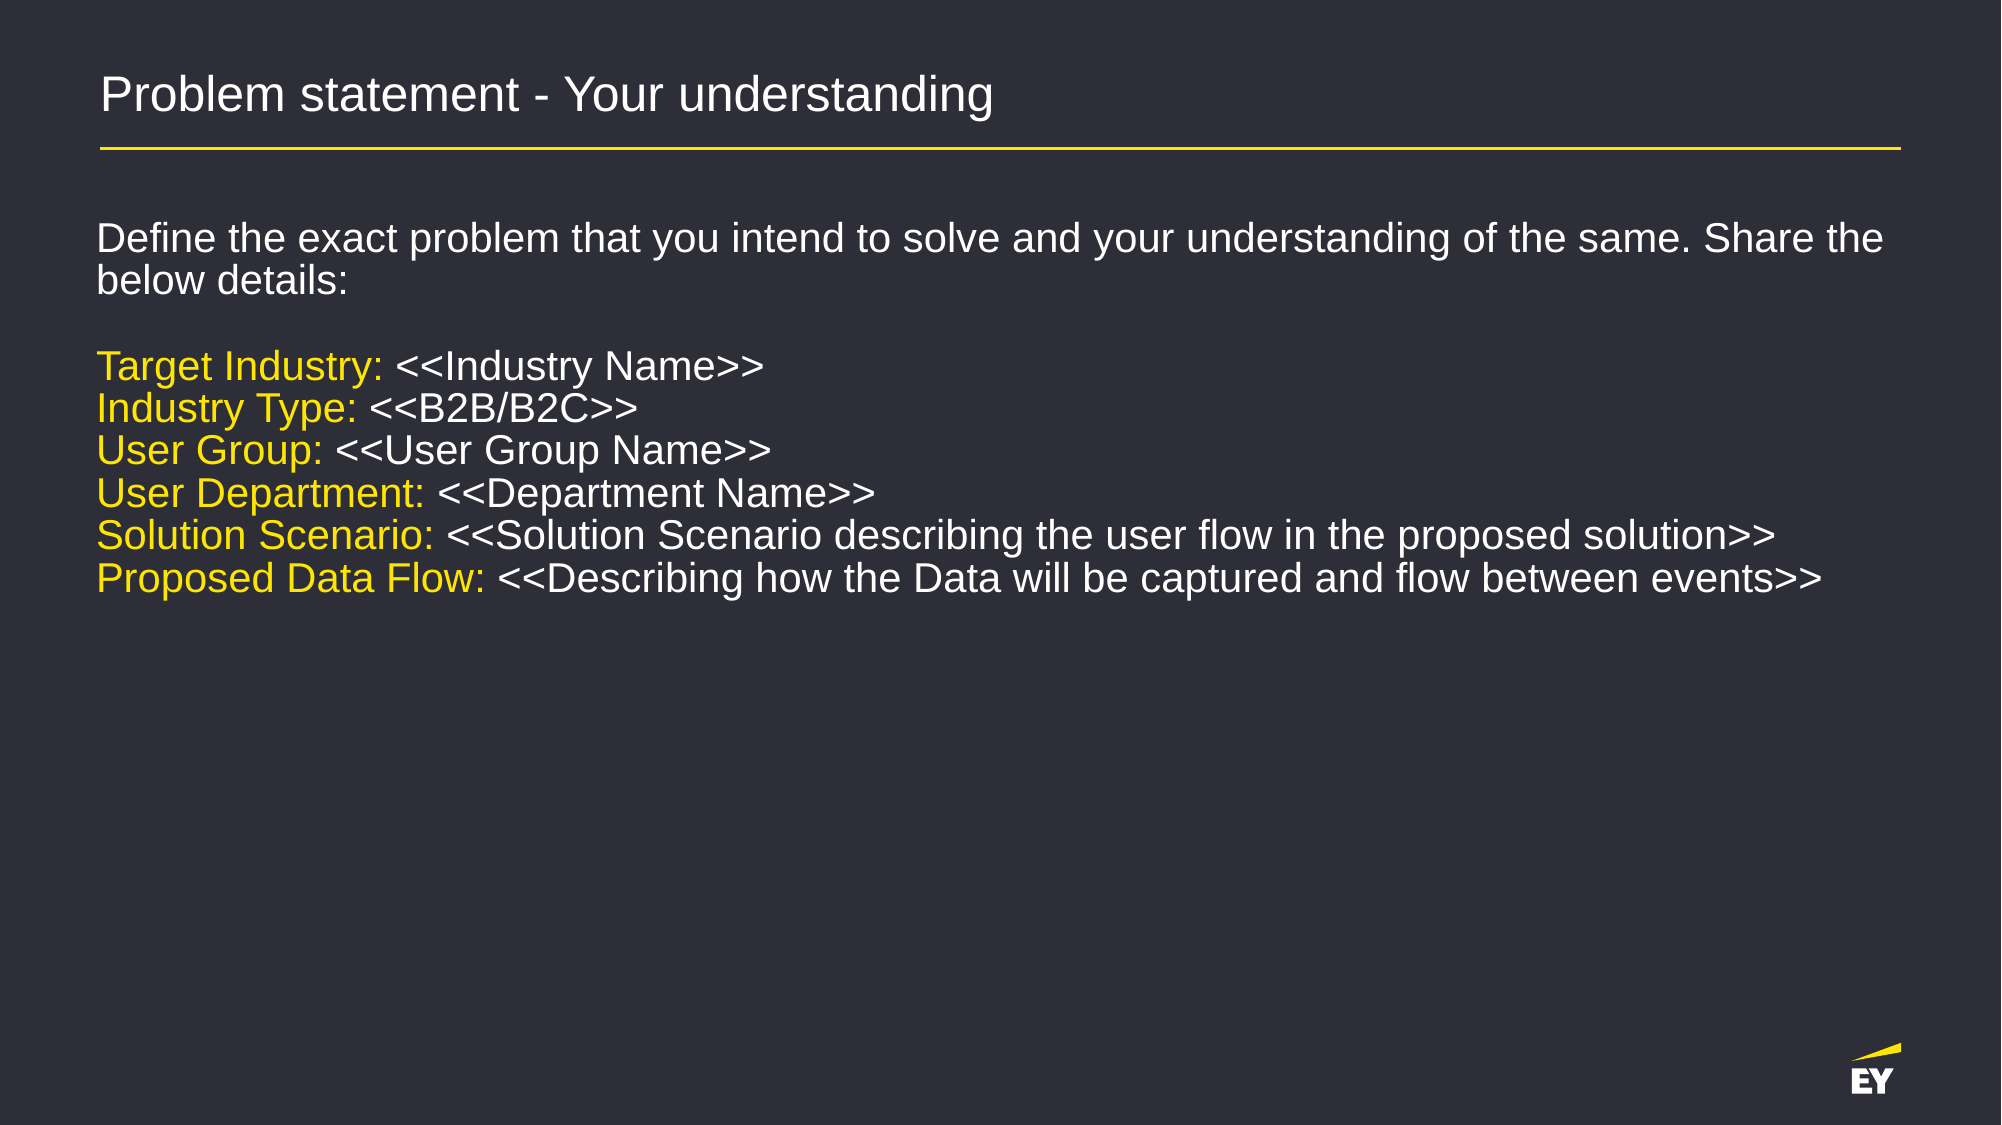

# Problem statement - Your understanding
Define the exact problem that you intend to solve and your understanding of the same. Share the below details:

Target Industry: <<Industry Name>>
Industry Type: <<B2B/B2C>>
User Group: <<User Group Name>>
User Department: <<Department Name>>
Solution Scenario: <<Solution Scenario describing the user flow in the proposed solution>>
Proposed Data Flow: <<Describing how the Data will be captured and flow between events>>